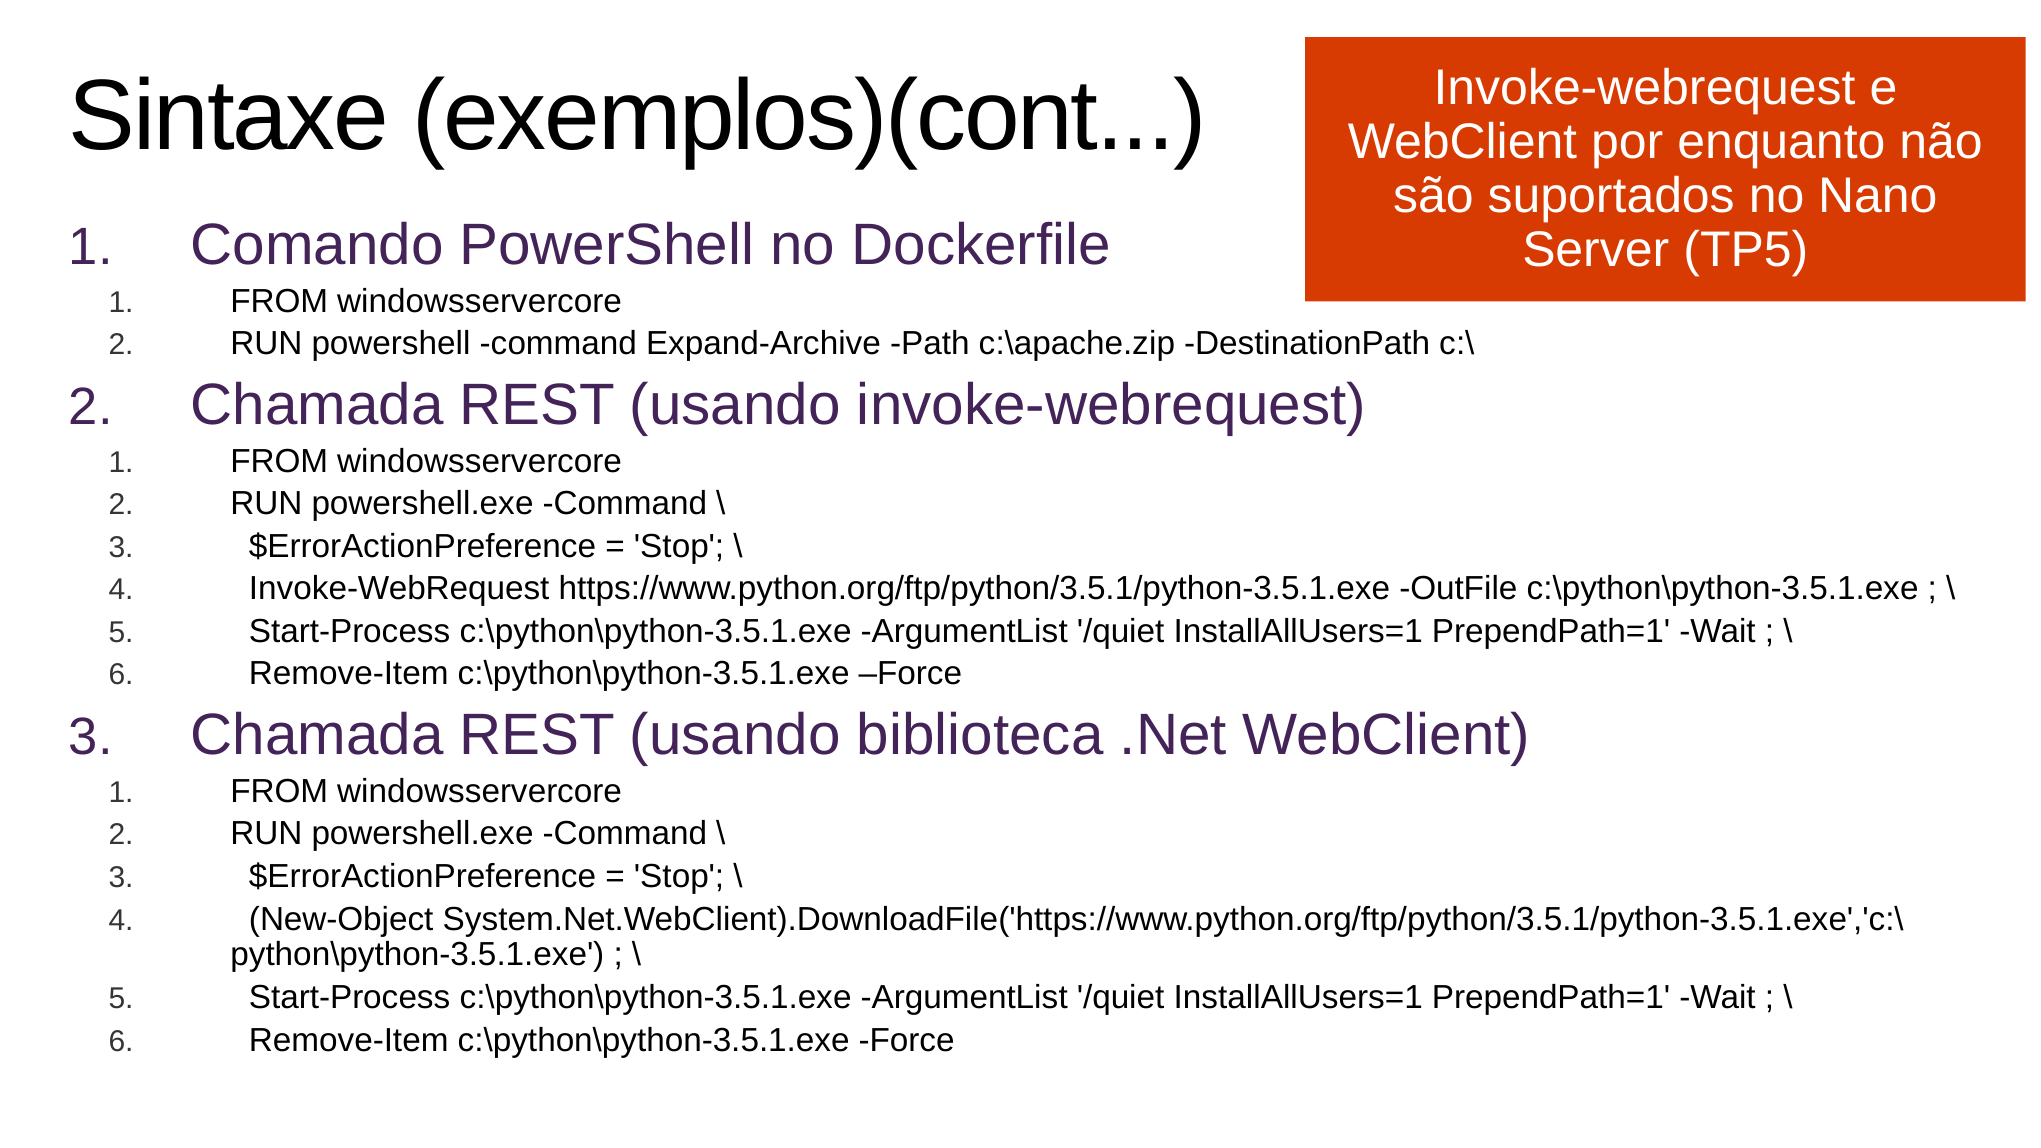

Invoke-webrequest e WebClient por enquanto não são suportados no Nano Server (TP5)
# Sintaxe (exemplos)(cont...)
Comando PowerShell no Dockerfile
FROM windowsservercore
RUN powershell -command Expand-Archive -Path c:\apache.zip -DestinationPath c:\
Chamada REST (usando invoke-webrequest)
FROM windowsservercore
RUN powershell.exe -Command \
  $ErrorActionPreference = 'Stop'; \
  Invoke-WebRequest https://www.python.org/ftp/python/3.5.1/python-3.5.1.exe -OutFile c:\python\python-3.5.1.exe ; \
  Start-Process c:\python\python-3.5.1.exe -ArgumentList '/quiet InstallAllUsers=1 PrependPath=1' -Wait ; \
  Remove-Item c:\python\python-3.5.1.exe –Force
Chamada REST (usando biblioteca .Net WebClient)
FROM windowsservercore
RUN powershell.exe -Command \
  $ErrorActionPreference = 'Stop'; \
  (New-Object System.Net.WebClient).DownloadFile('https://www.python.org/ftp/python/3.5.1/python-3.5.1.exe','c:\python\python-3.5.1.exe') ; \
  Start-Process c:\python\python-3.5.1.exe -ArgumentList '/quiet InstallAllUsers=1 PrependPath=1' -Wait ; \
  Remove-Item c:\python\python-3.5.1.exe -Force